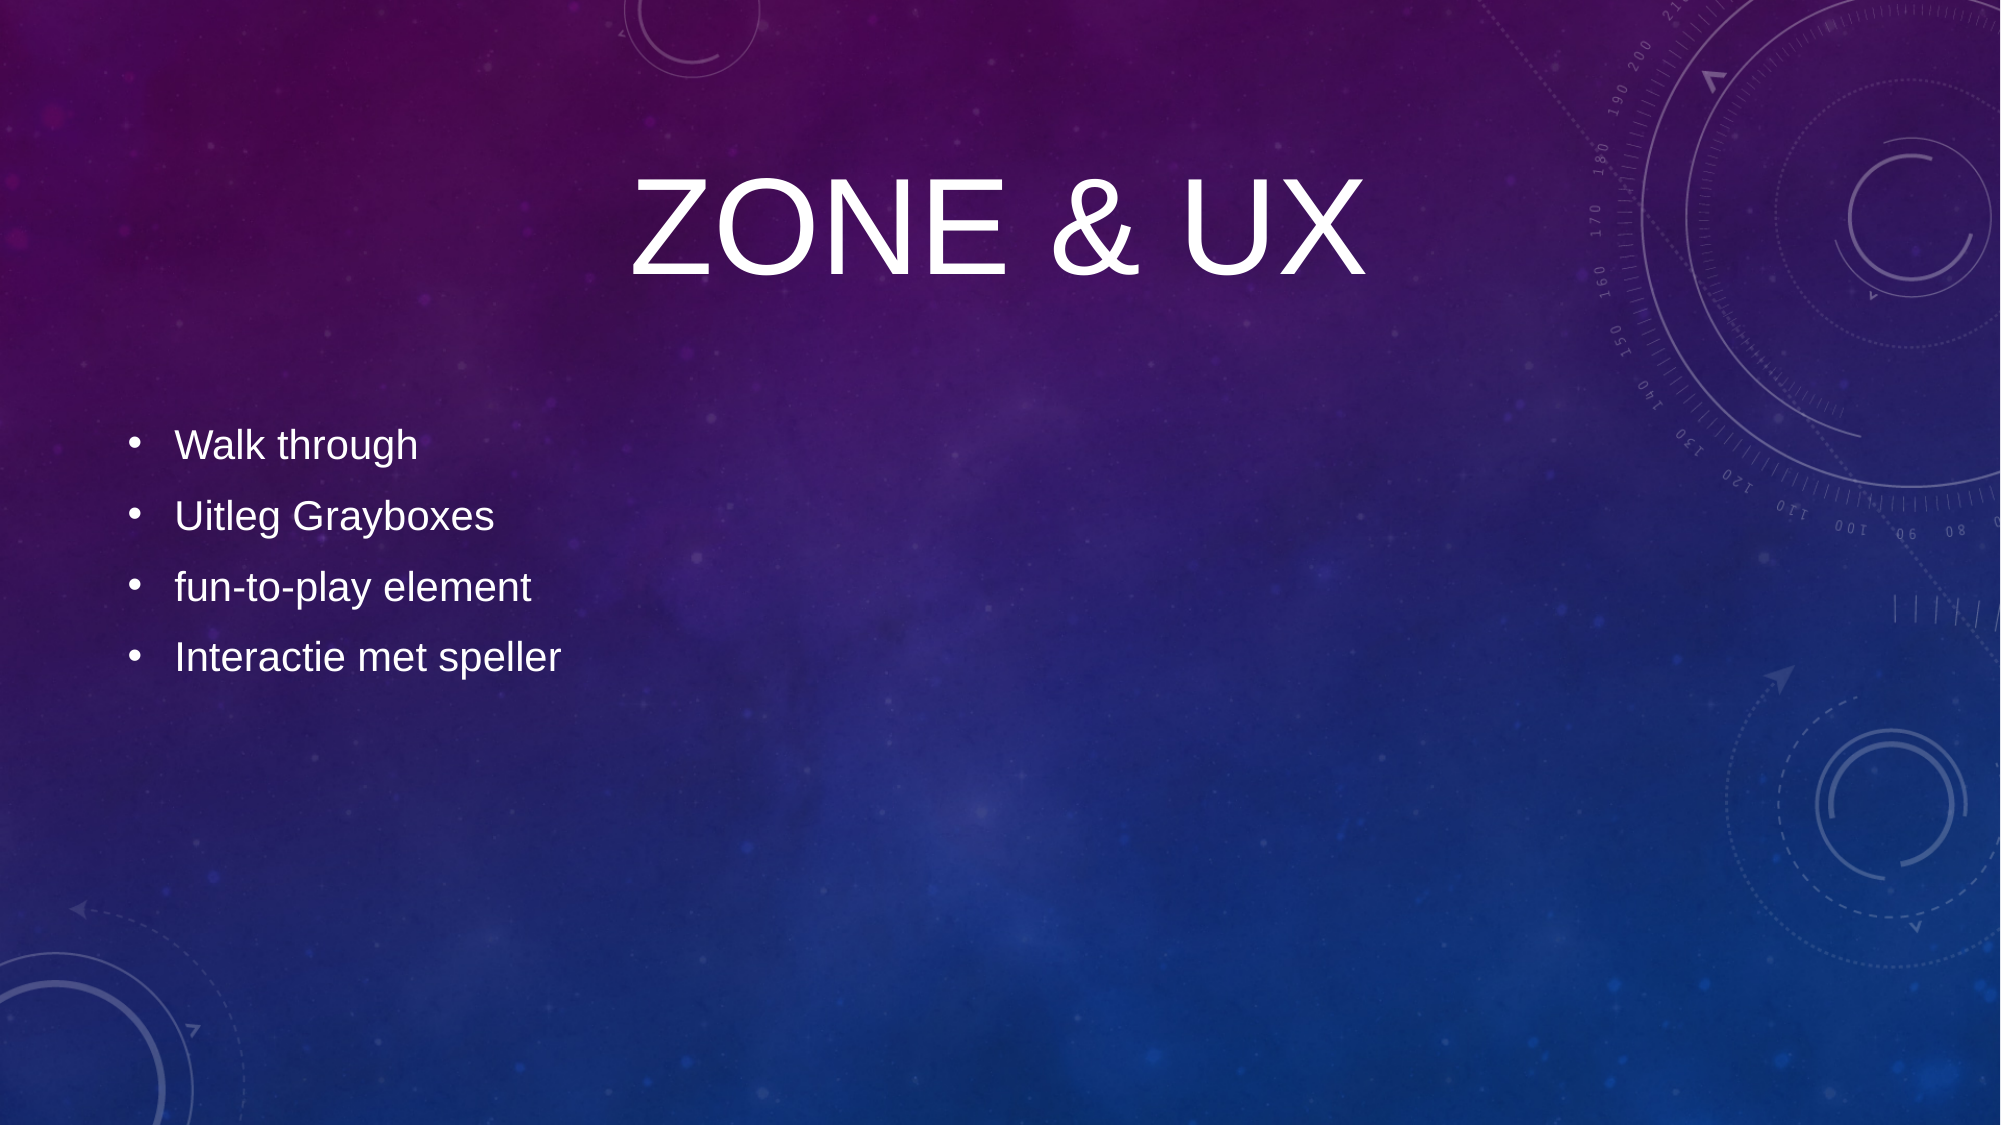

# Zone & UX

Walk through
Uitleg Grayboxes
fun-to-play element
Interactie met speller